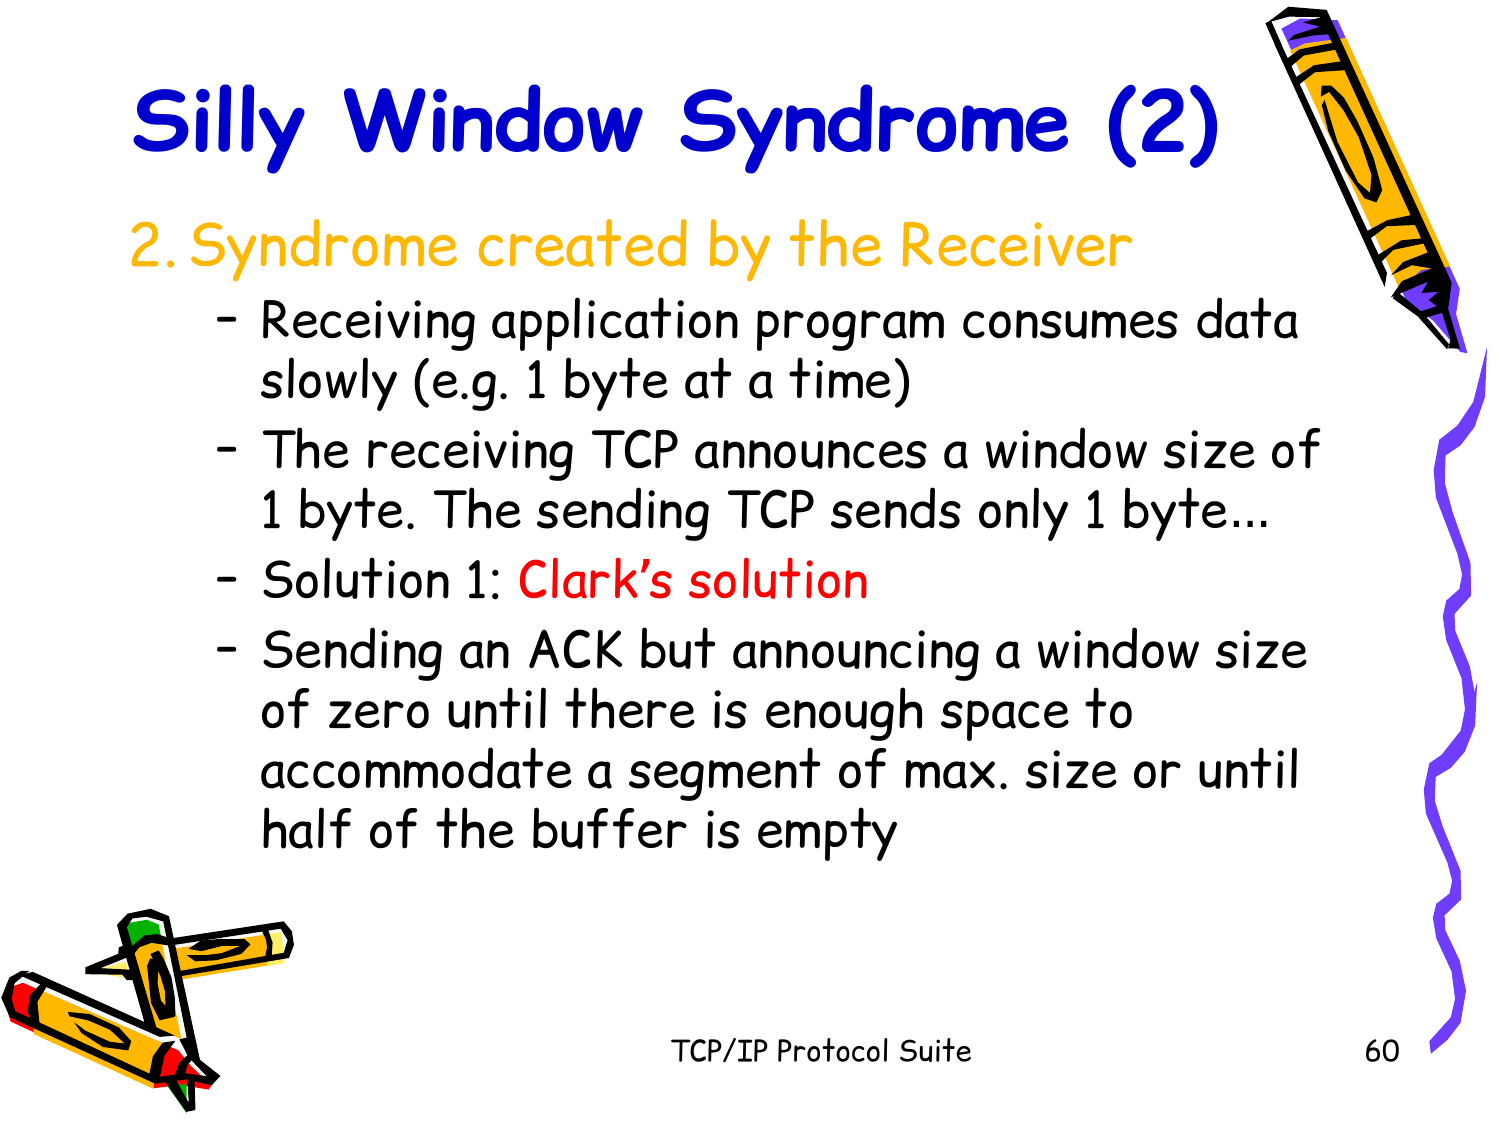

# Silly Window Syndrome (2)
Syndrome created by the Receiver
Receiving application program consumes data slowly (e.g. 1 byte at a time)
The receiving TCP announces a window size of 1 byte. The sending TCP sends only 1 byte…
Solution 1: Clark’s solution
Sending an ACK but announcing a window size of zero until there is enough space to accommodate a segment of max. size or until half of the buffer is empty
TCP/IP Protocol Suite
60